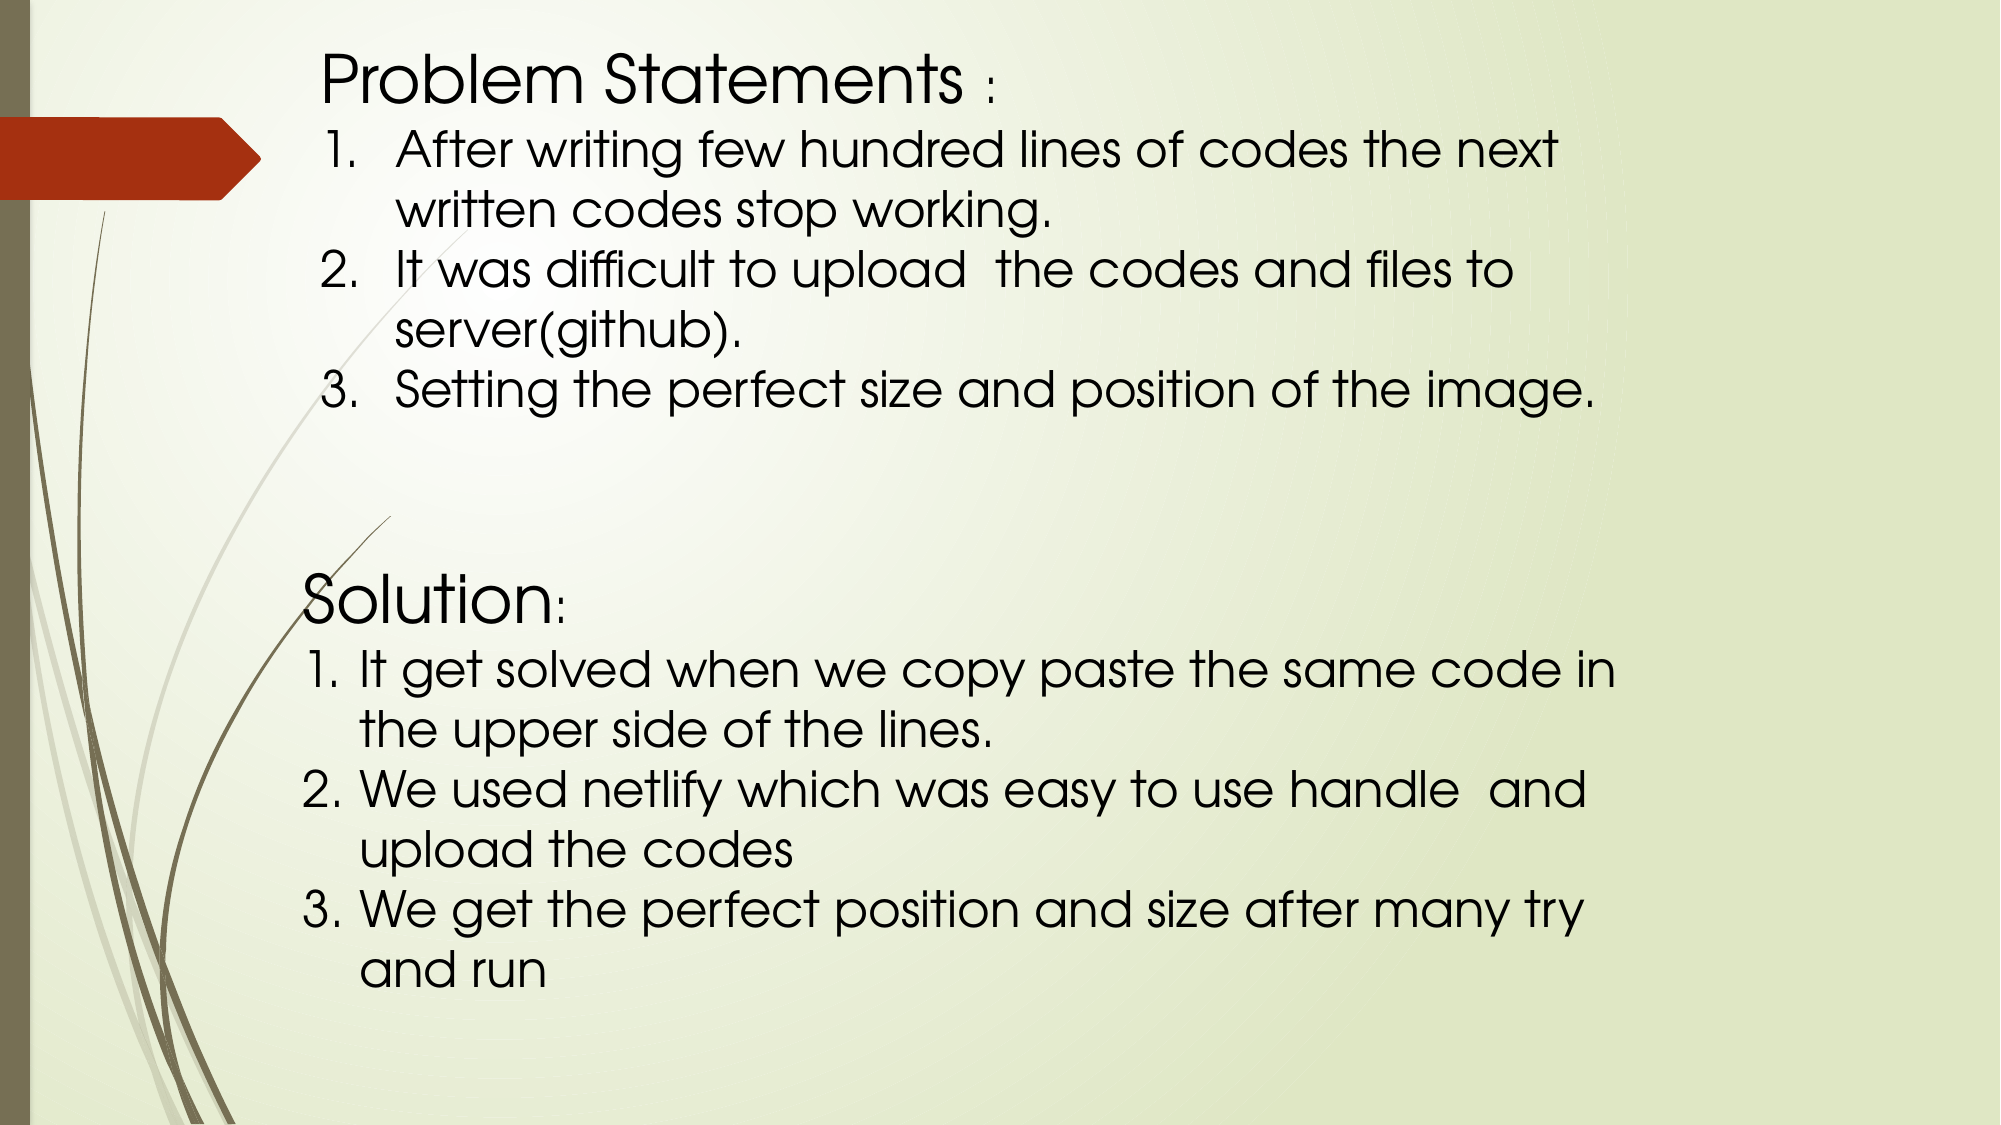

Problem Statements :
After writing few hundred lines of codes the next written codes stop working.
It was difficult to upload  the codes and files to server(github).
Setting the perfect size and position of the image.

Solution:
It get solved when we copy paste the same code in the upper side of the lines.
We used netlify which was easy to use handle  and upload the codes
We get the perfect position and size after many try and run